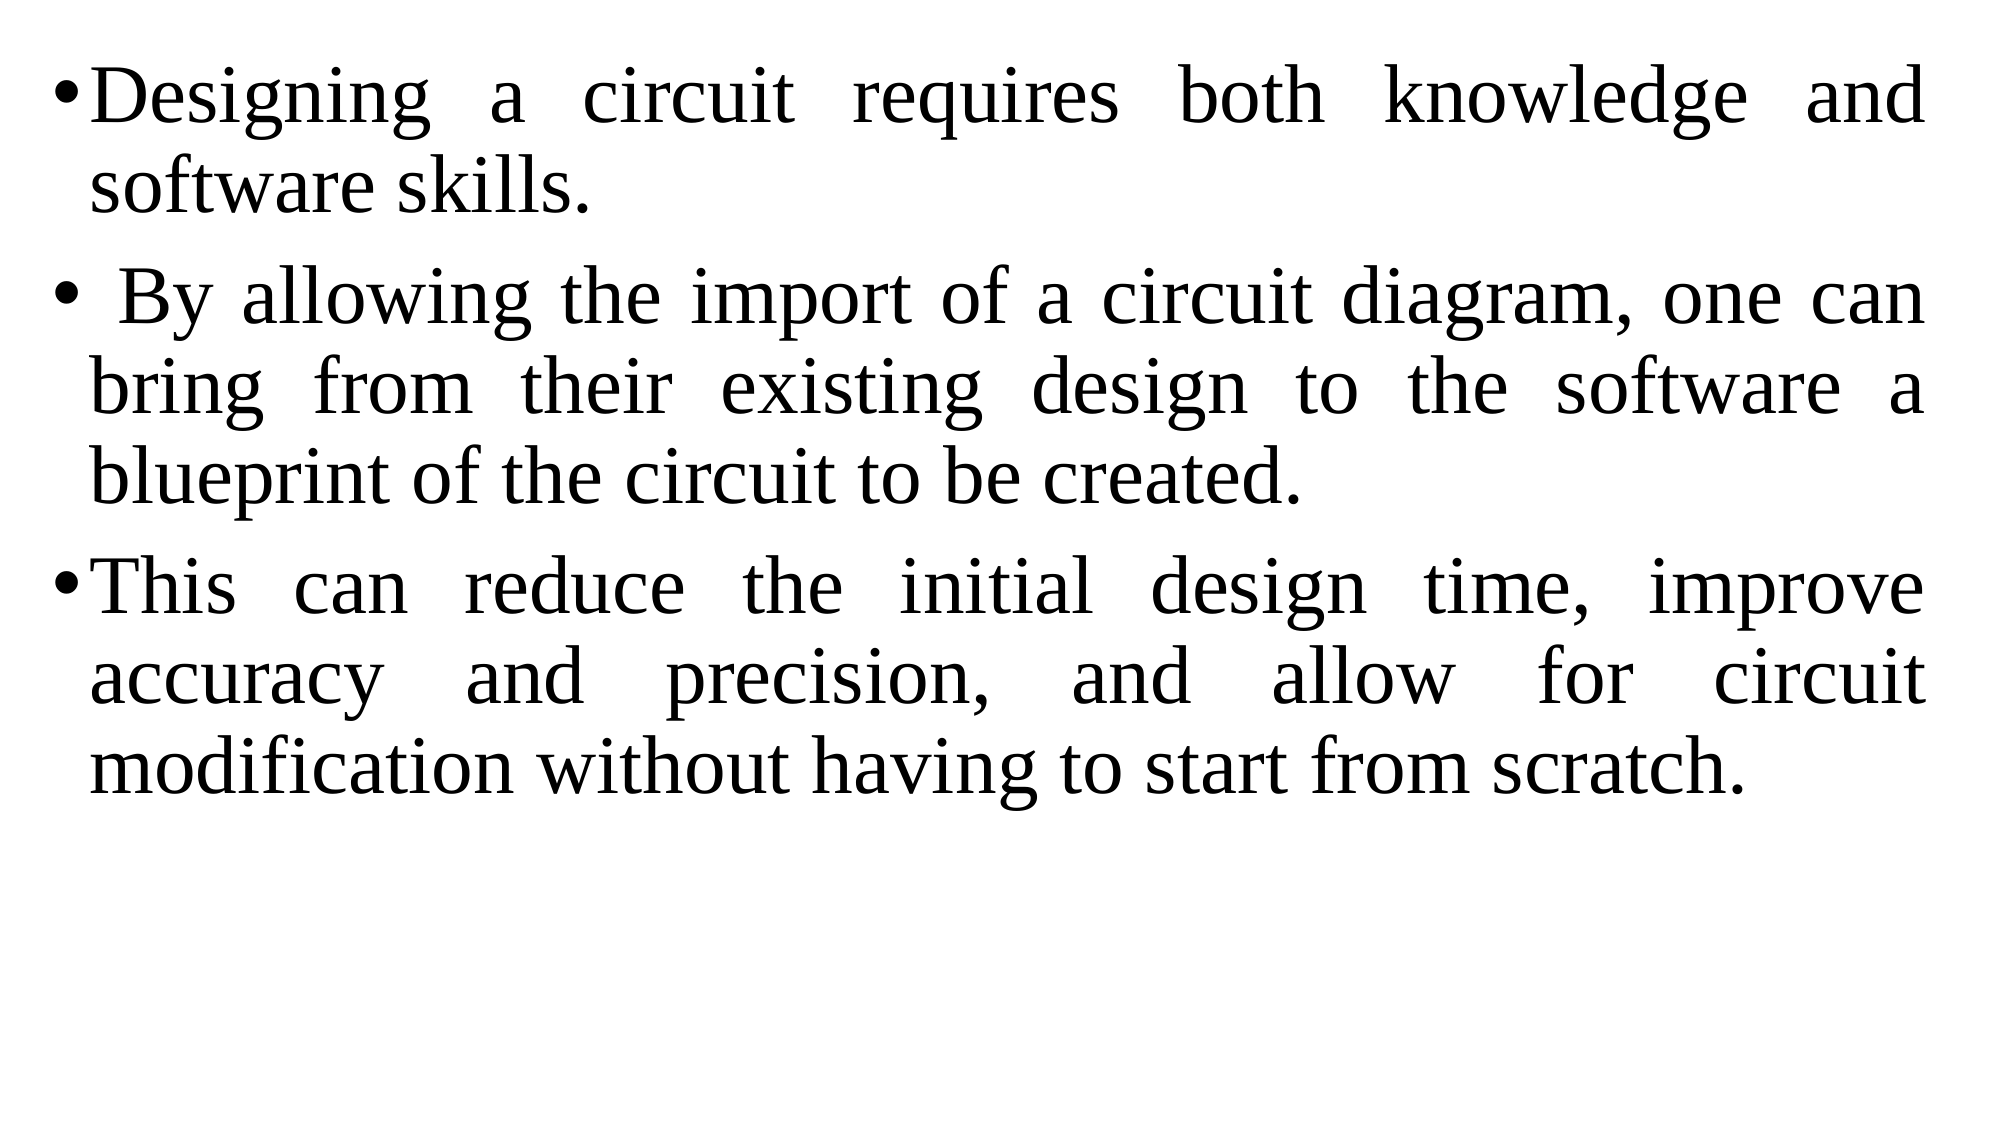

Designing a circuit requires both knowledge and software skills.
 By allowing the import of a circuit diagram, one can bring from their existing design to the software a blueprint of the circuit to be created.
This can reduce the initial design time, improve accuracy and precision, and allow for circuit modification without having to start from scratch.